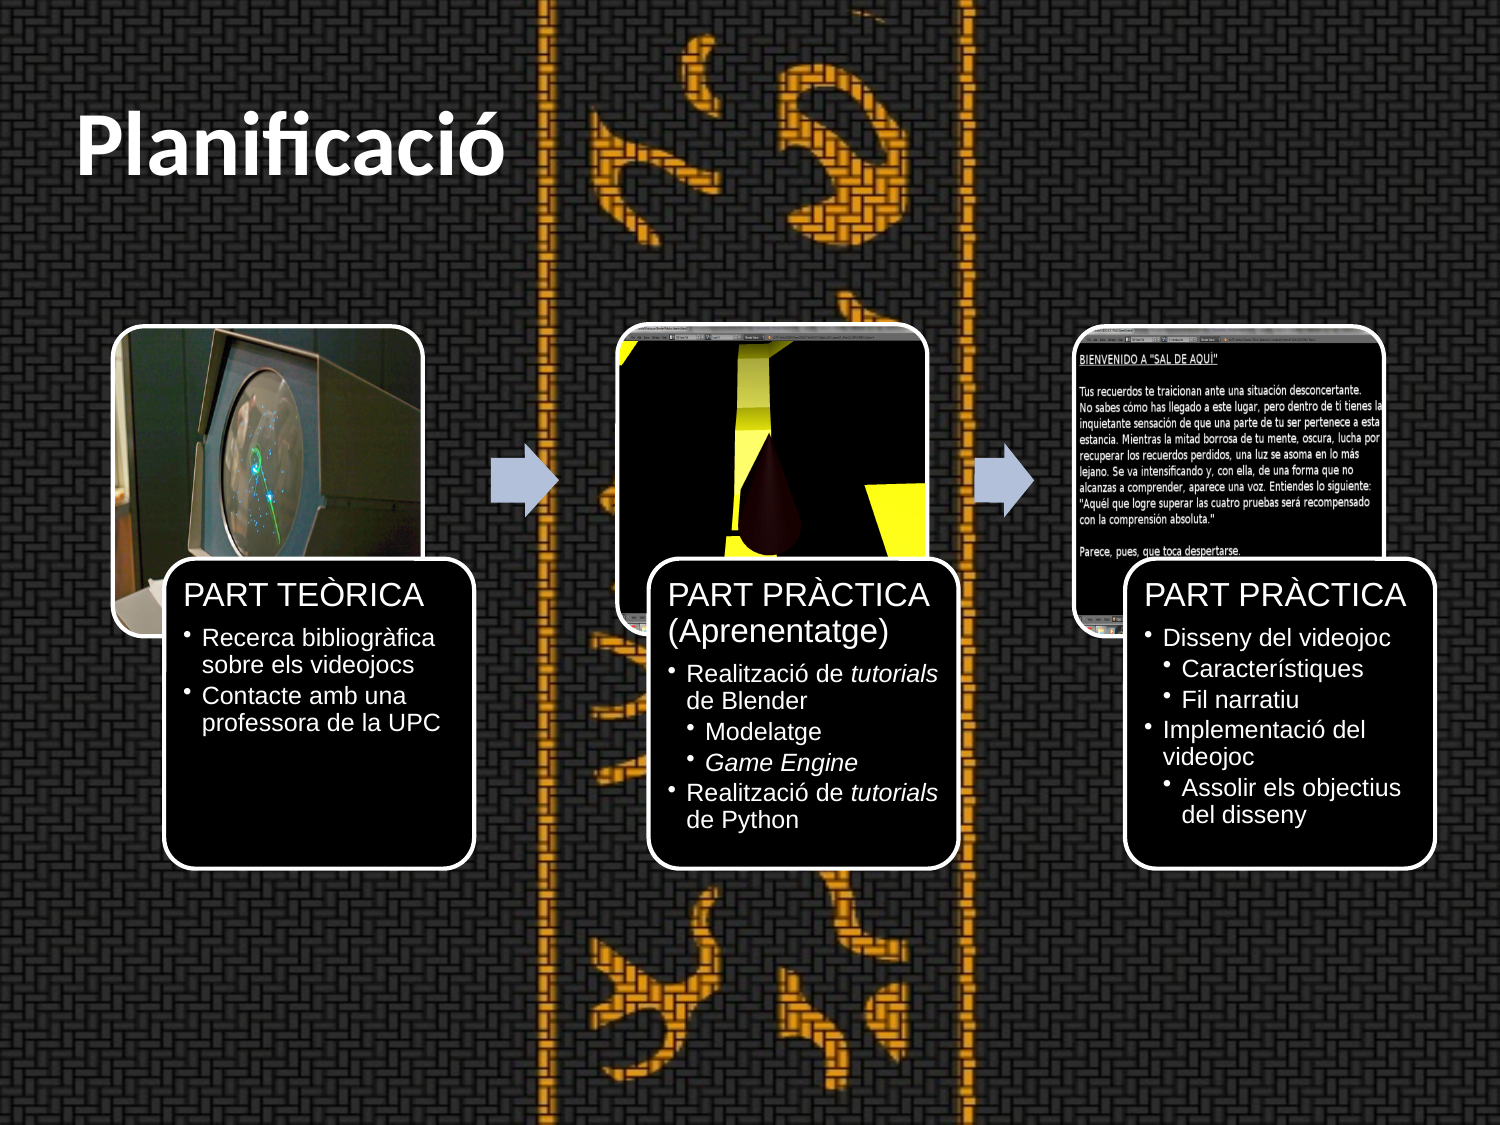

# Planificació
PART TEÒRICA
Recerca bibliogràfica sobre els videojocs
Contacte amb una professora de la UPC

PART PRÀCTICA (Aprenentatge)
Realització de tutorials de Blender
Modelatge
Game Engine
Realització de tutorials de Python

PART PRÀCTICA
Disseny del videojoc
Característiques
Fil narratiu
Implementació del videojoc
Assolir els objectius del disseny